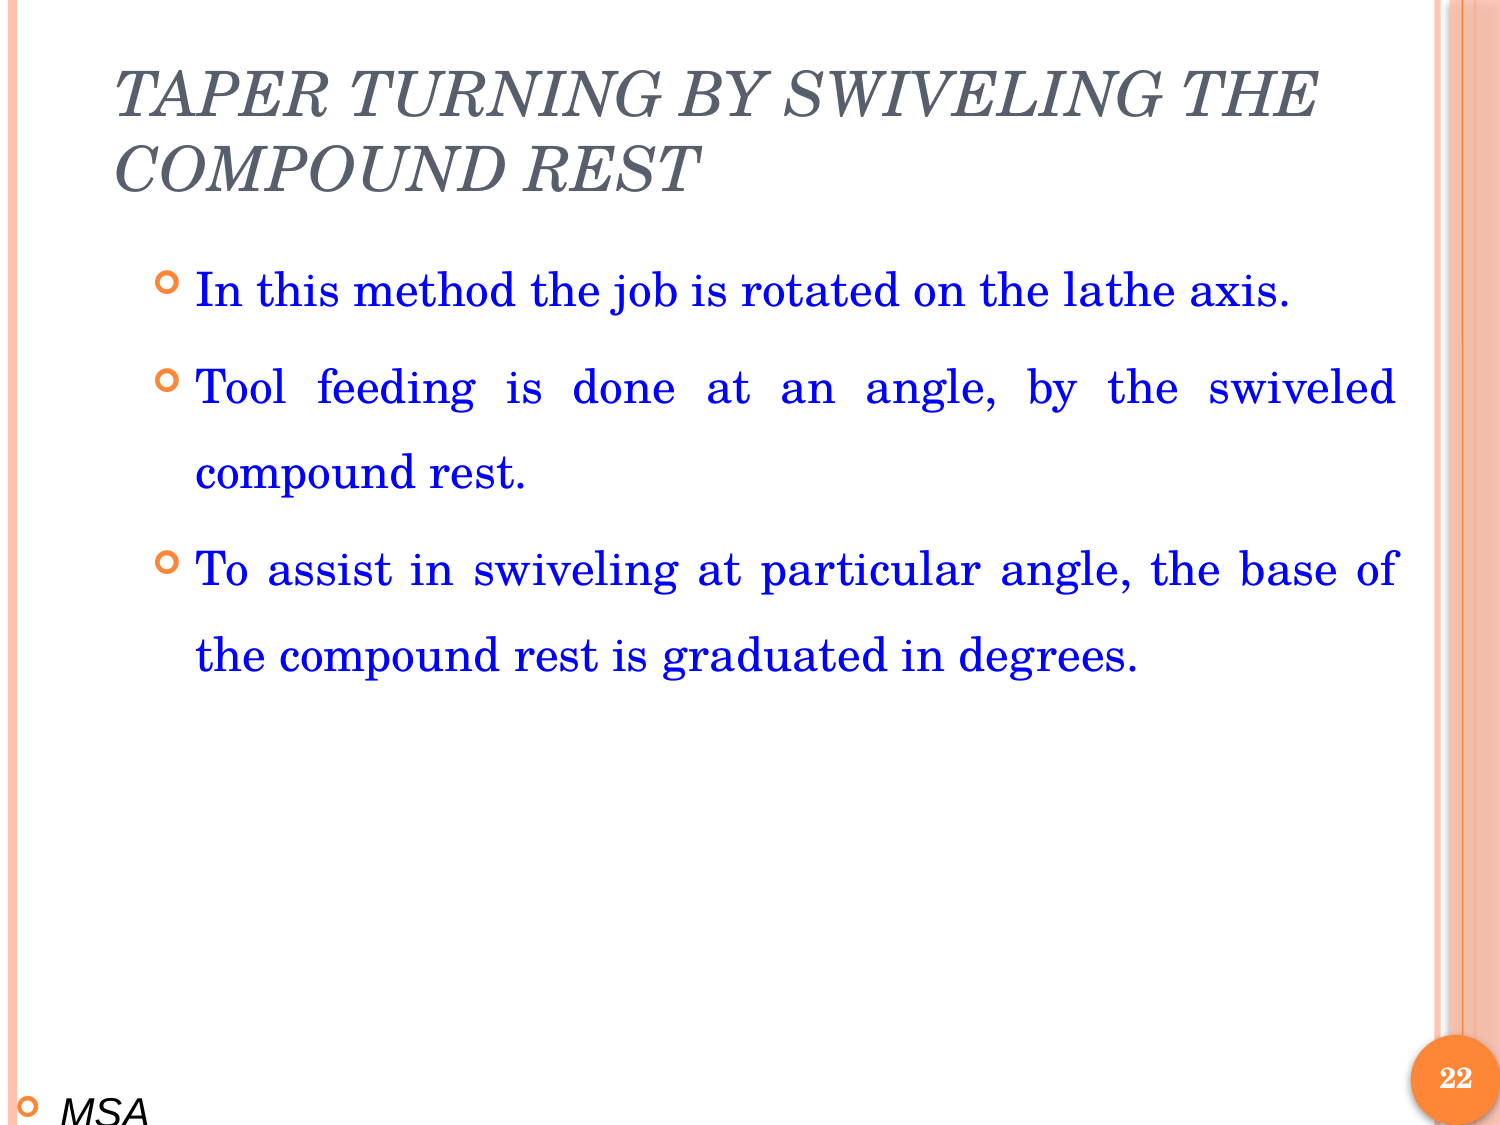

# Taper Turning by Swiveling the Compound Rest
In this method the job is rotated on the lathe axis.
Tool feeding is done at an angle, by the swiveled compound rest.
To assist in swiveling at particular angle, the base of the compound rest is graduated in degrees.

22